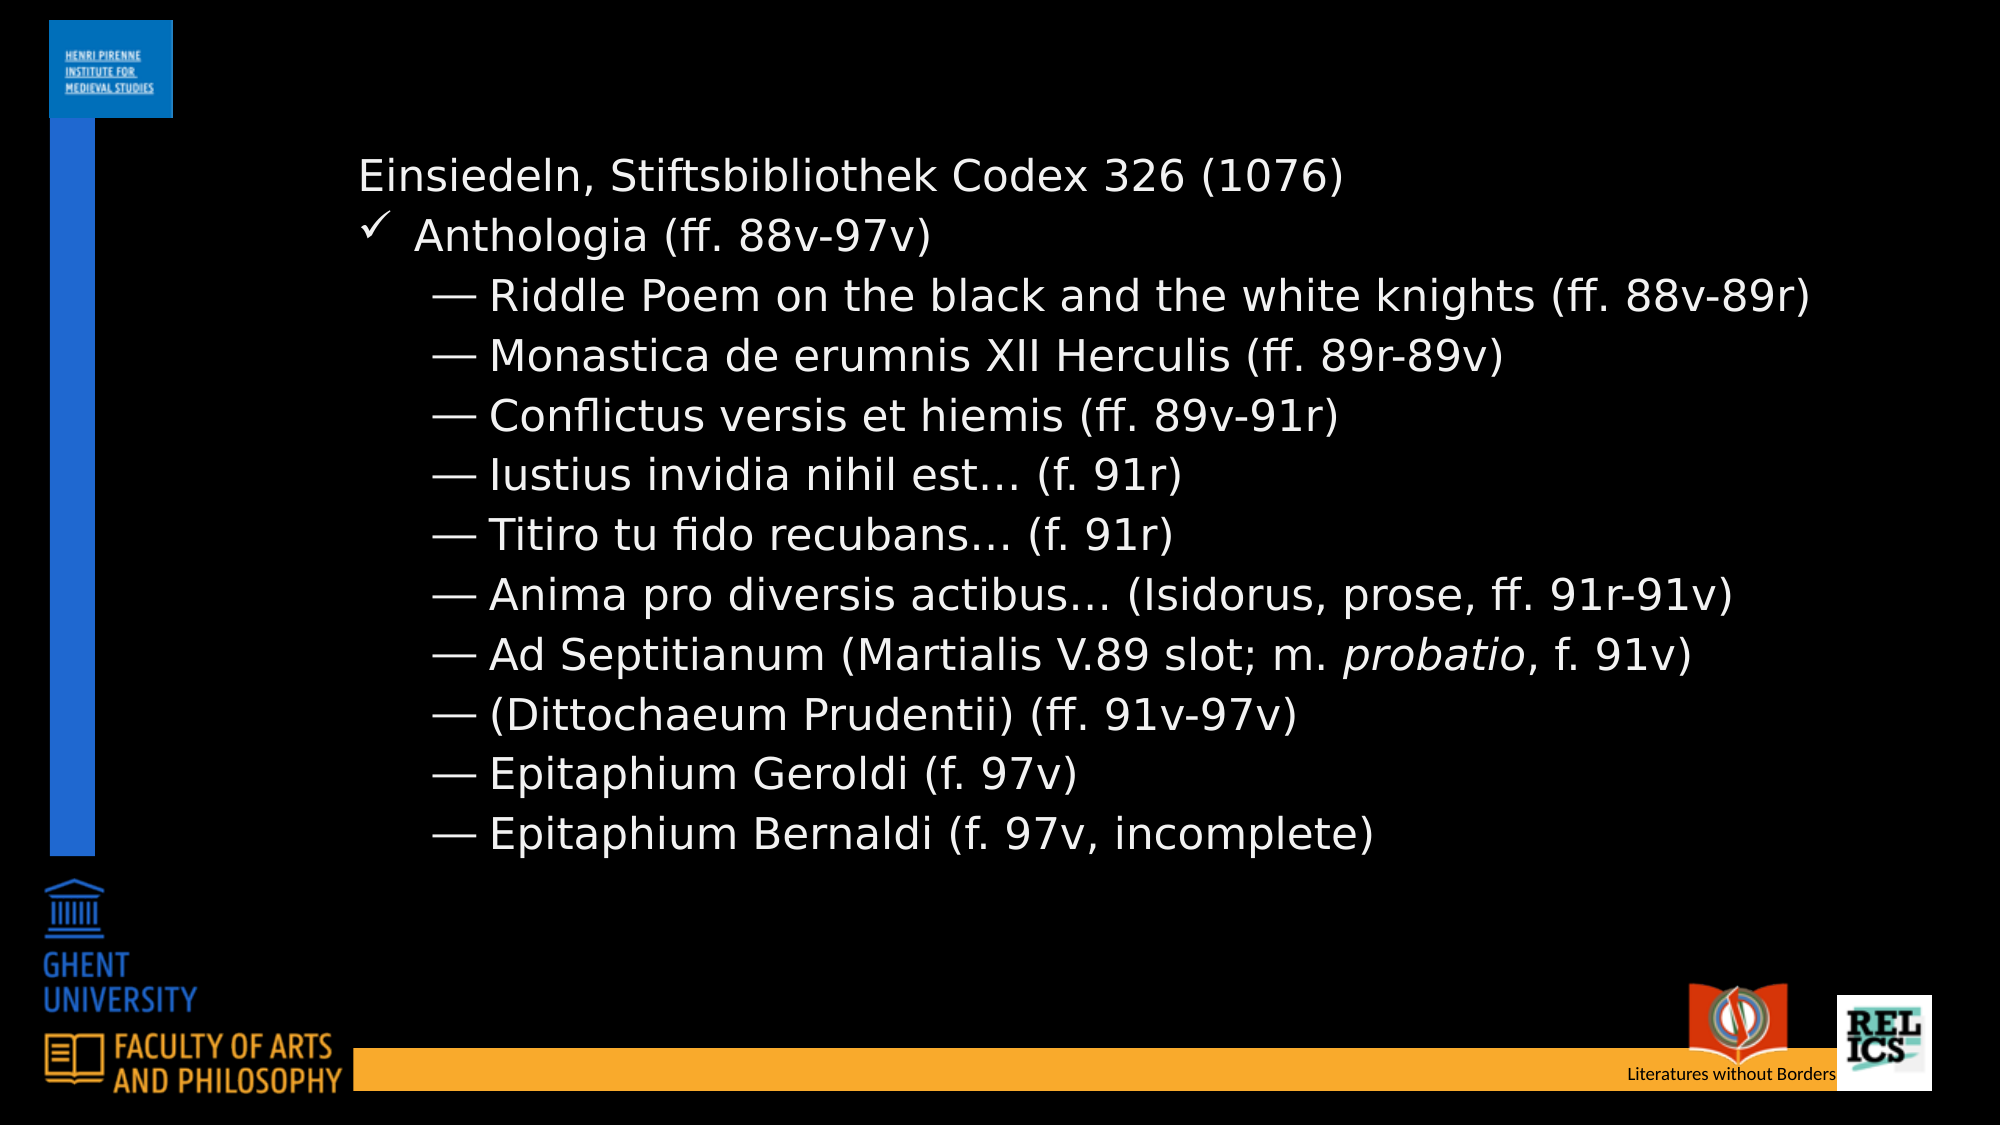

Einsiedeln, Stiftsbibliothek Codex 326 (1076)
Anthologia (ff. 88v-97v)
Riddle Poem on the black and the white knights (ff. 88v-89r)
Monastica de erumnis XII Herculis (ff. 89r-89v)
Conflictus versis et hiemis (ff. 89v-91r)
Iustius invidia nihil est… (f. 91r)
Titiro tu fido recubans… (f. 91r)
Anima pro diversis actibus… (Isidorus, prose, ff. 91r-91v)
Ad Septitianum (Martialis V.89 slot; m. probatio, f. 91v)
(Dittochaeum Prudentii) (ff. 91v-97v)
Epitaphium Geroldi (f. 97v)
Epitaphium Bernaldi (f. 97v, incomplete)